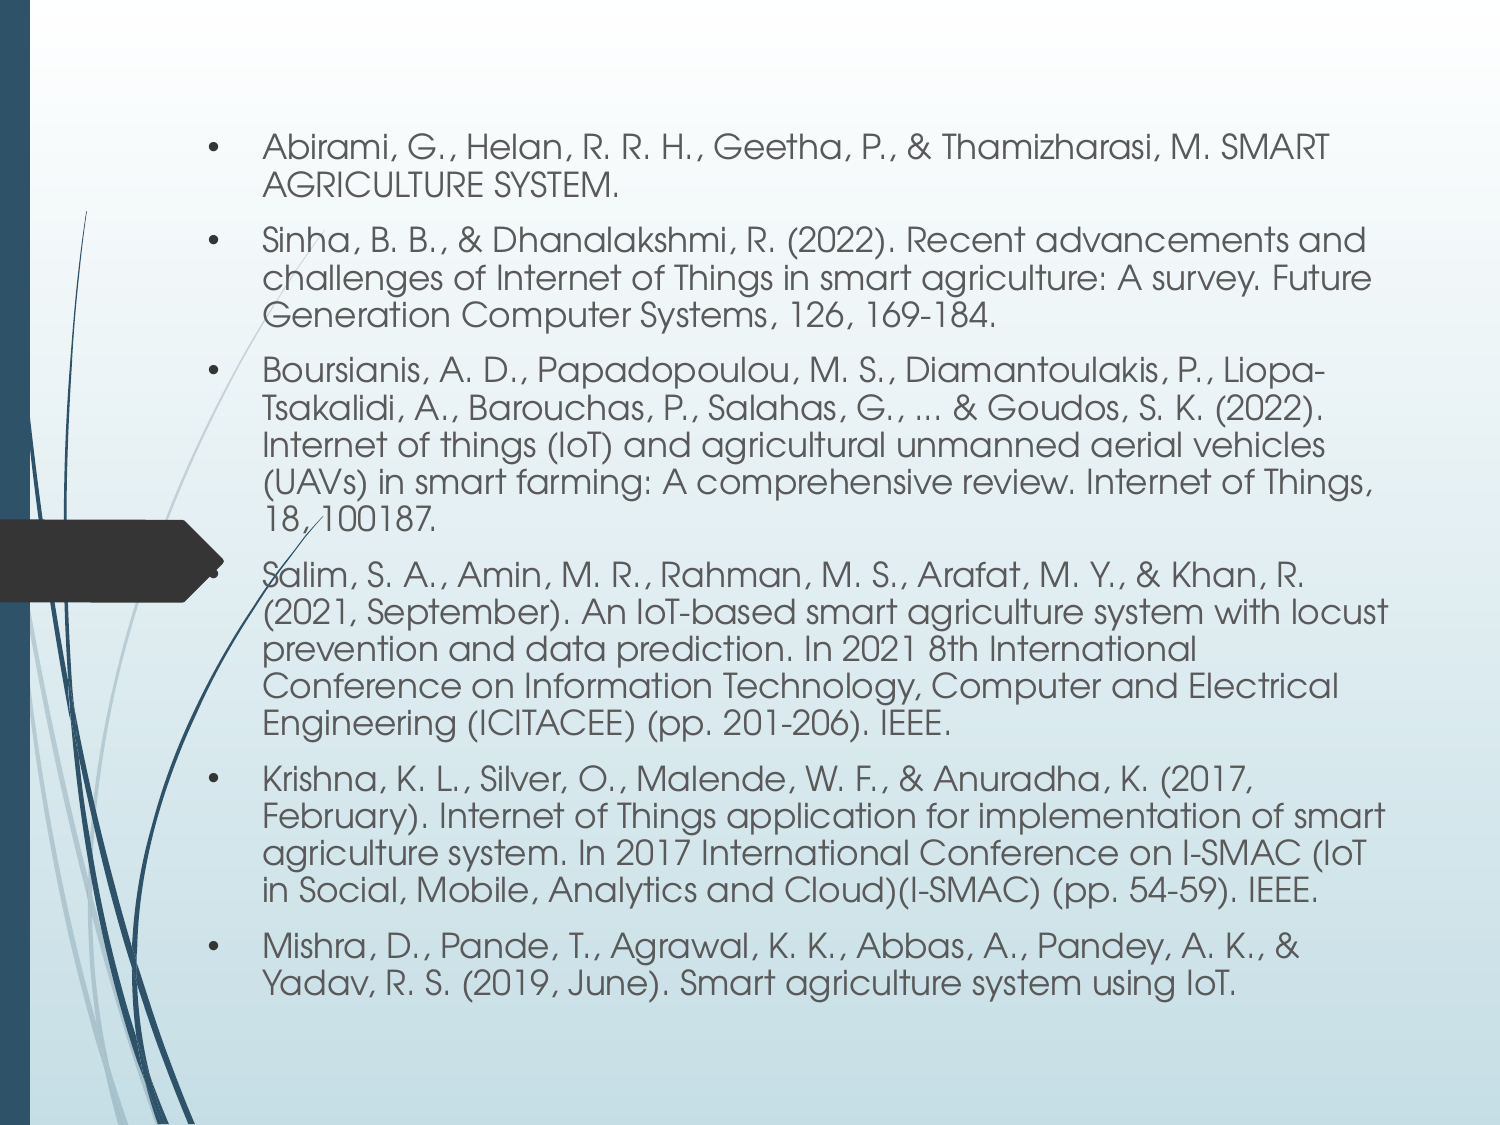

Abirami, G., Helan, R. R. H., Geetha, P., & Thamizharasi, M. SMART AGRICULTURE SYSTEM.
Sinha, B. B., & Dhanalakshmi, R. (2022). Recent advancements and challenges of Internet of Things in smart agriculture: A survey. Future Generation Computer Systems, 126, 169-184.
Boursianis, A. D., Papadopoulou, M. S., Diamantoulakis, P., Liopa-Tsakalidi, A., Barouchas, P., Salahas, G., ... & Goudos, S. K. (2022). Internet of things (IoT) and agricultural unmanned aerial vehicles (UAVs) in smart farming: A comprehensive review. Internet of Things, 18, 100187.
Salim, S. A., Amin, M. R., Rahman, M. S., Arafat, M. Y., & Khan, R. (2021, September). An IoT-based smart agriculture system with locust prevention and data prediction. In 2021 8th International Conference on Information Technology, Computer and Electrical Engineering (ICITACEE) (pp. 201-206). IEEE.
Krishna, K. L., Silver, O., Malende, W. F., & Anuradha, K. (2017, February). Internet of Things application for implementation of smart agriculture system. In 2017 International Conference on I-SMAC (IoT in Social, Mobile, Analytics and Cloud)(I-SMAC) (pp. 54-59). IEEE.
Mishra, D., Pande, T., Agrawal, K. K., Abbas, A., Pandey, A. K., & Yadav, R. S. (2019, June). Smart agriculture system using IoT.